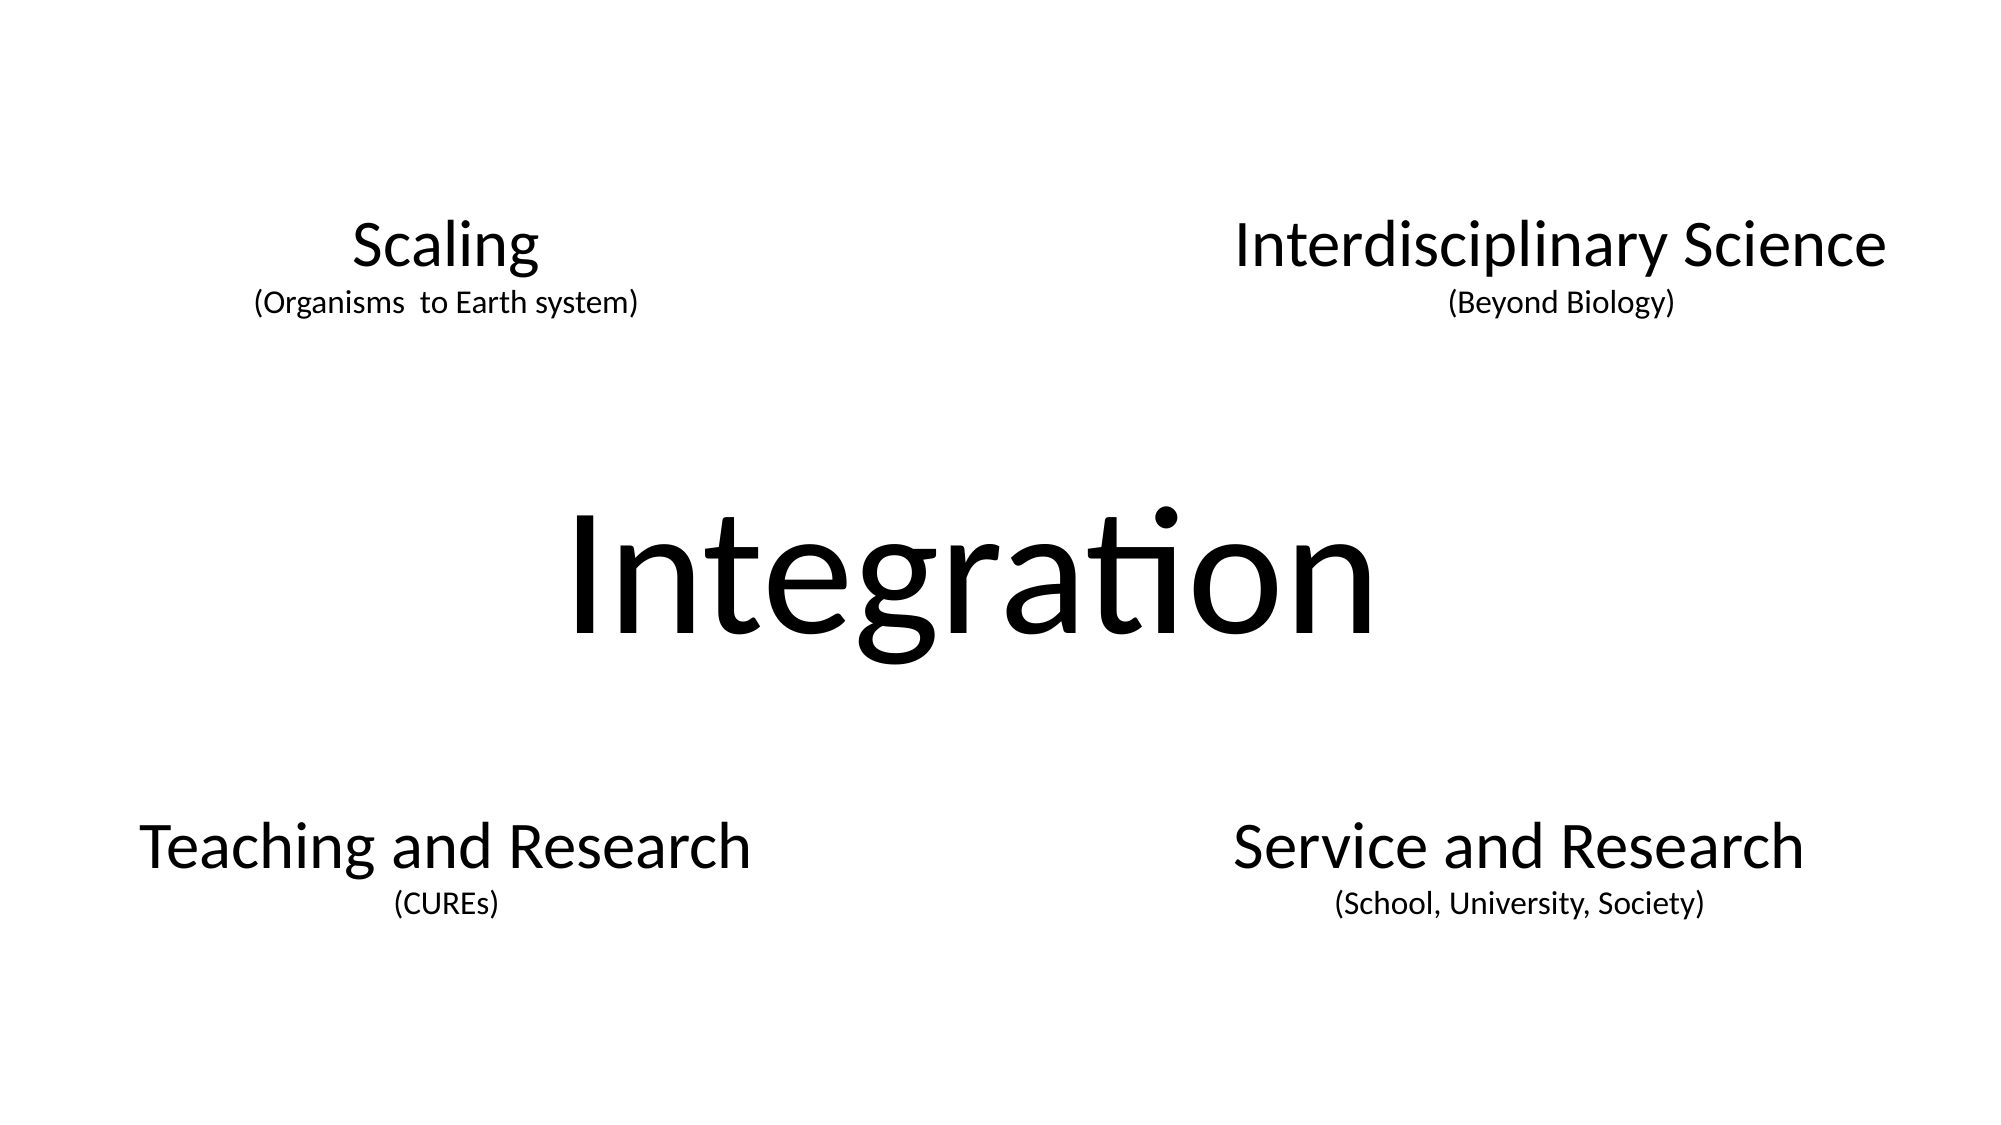

Scaling
(Organisms  to Earth system)
Interdisciplinary Science
(Beyond Biology)
Integration
Teaching and Research
(CUREs)
Service and Research
(School, University, Society)